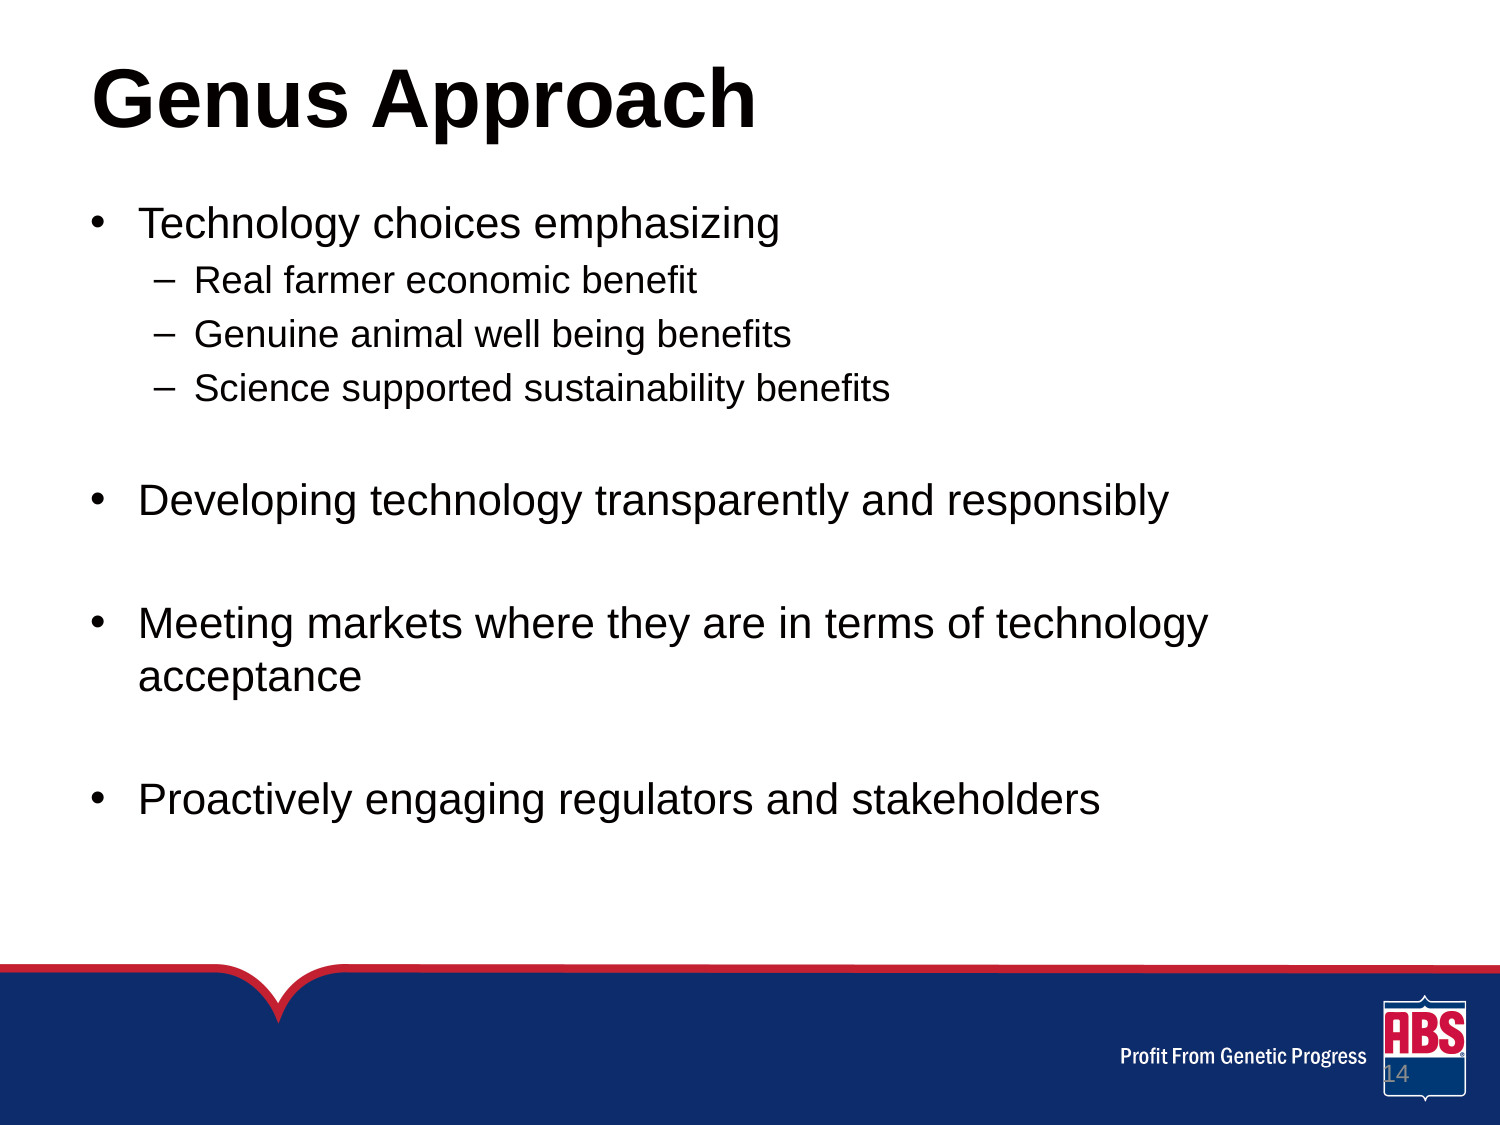

# Genus Approach
Technology choices emphasizing
Real farmer economic benefit
Genuine animal well being benefits
Science supported sustainability benefits

Developing technology transparently and responsibly

Meeting markets where they are in terms of technology acceptance

Proactively engaging regulators and stakeholders

14